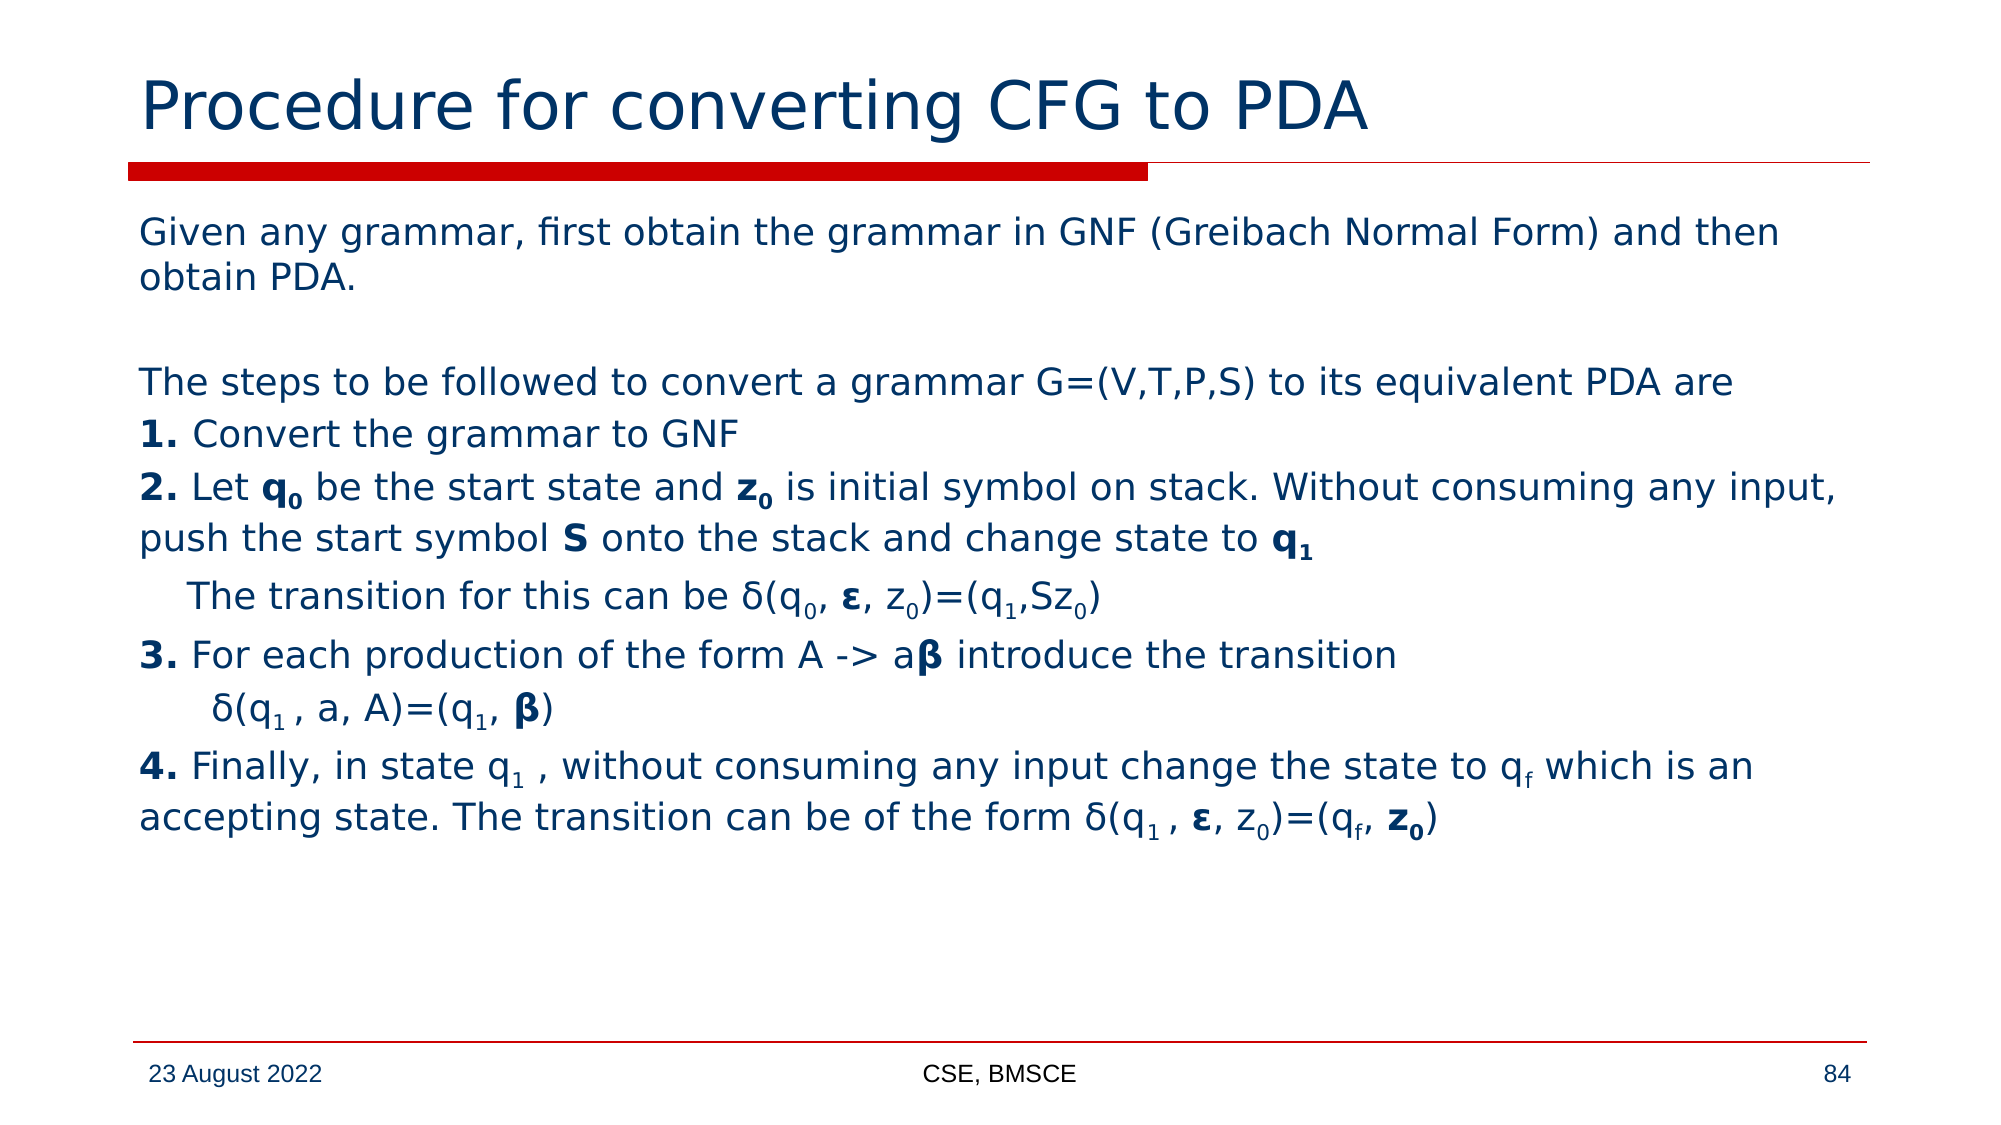

# Procedure for converting CFG to PDA
Given any grammar, first obtain the grammar in GNF (Greibach Normal Form) and then obtain PDA.

The steps to be followed to convert a grammar G=(V,T,P,S) to its equivalent PDA are
1. Convert the grammar to GNF
2. Let q0 be the start state and z0 is initial symbol on stack. Without consuming any input, push the start symbol S onto the stack and change state to q1
    The transition for this can be δ(q0, ε, z0)=(q1,Sz0)
3. For each production of the form A -> aβ introduce the transition
      δ(q1 , a, A)=(q1, β)
4. Finally, in state q1 , without consuming any input change the state to qf which is an accepting state. The transition can be of the form δ(q1 , ε, z0)=(qf, z0)

CSE, BMSCE
84
23 August 2022